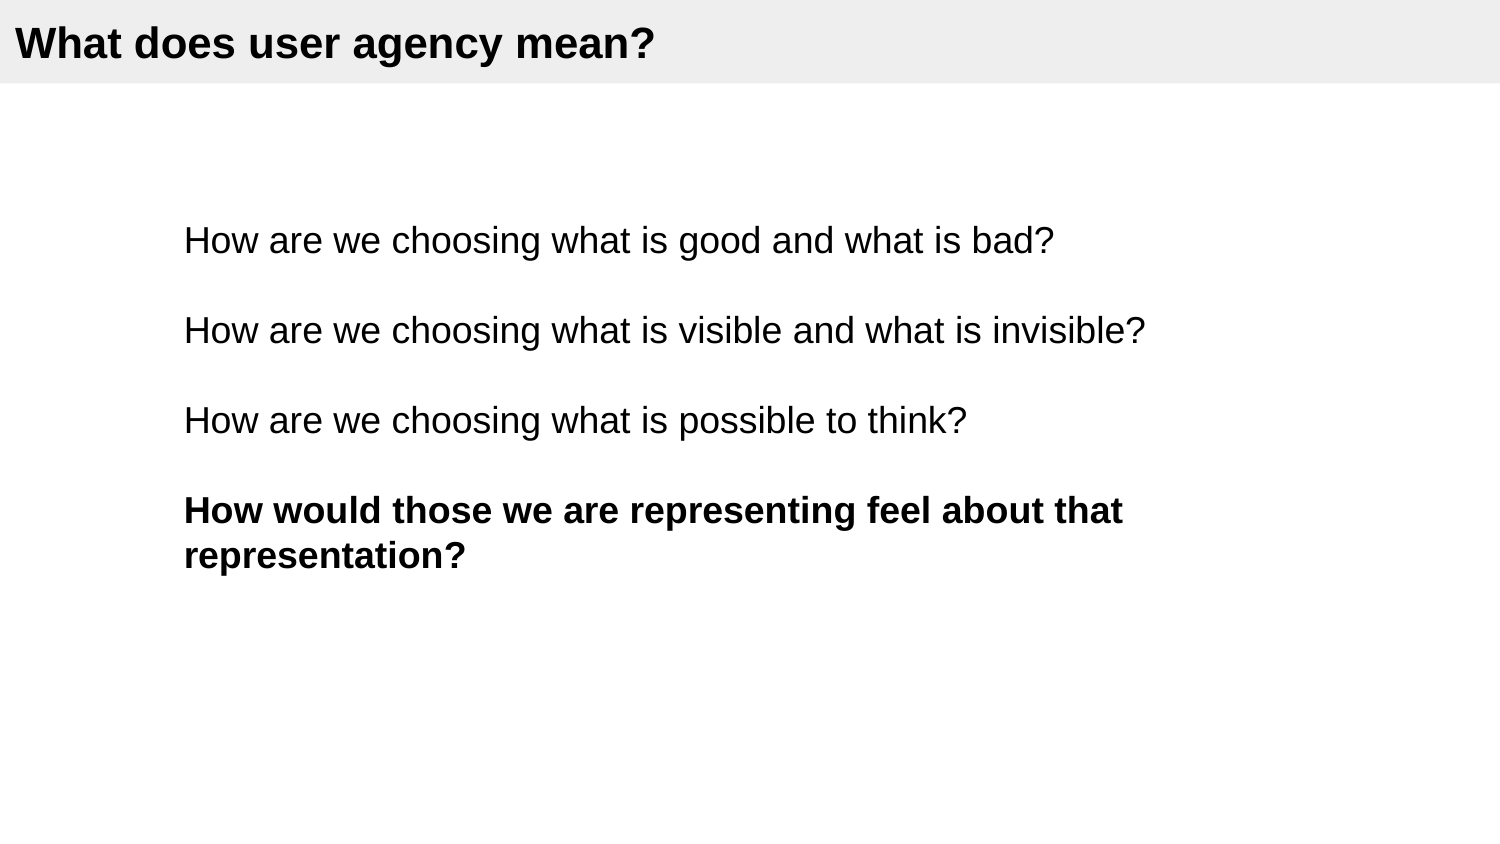

What does user agency mean?

How are we choosing what is good and what is bad?

How are we choosing what is visible and what is invisible?

How are we choosing what is possible to think?

How would those we are representing feel about that representation?